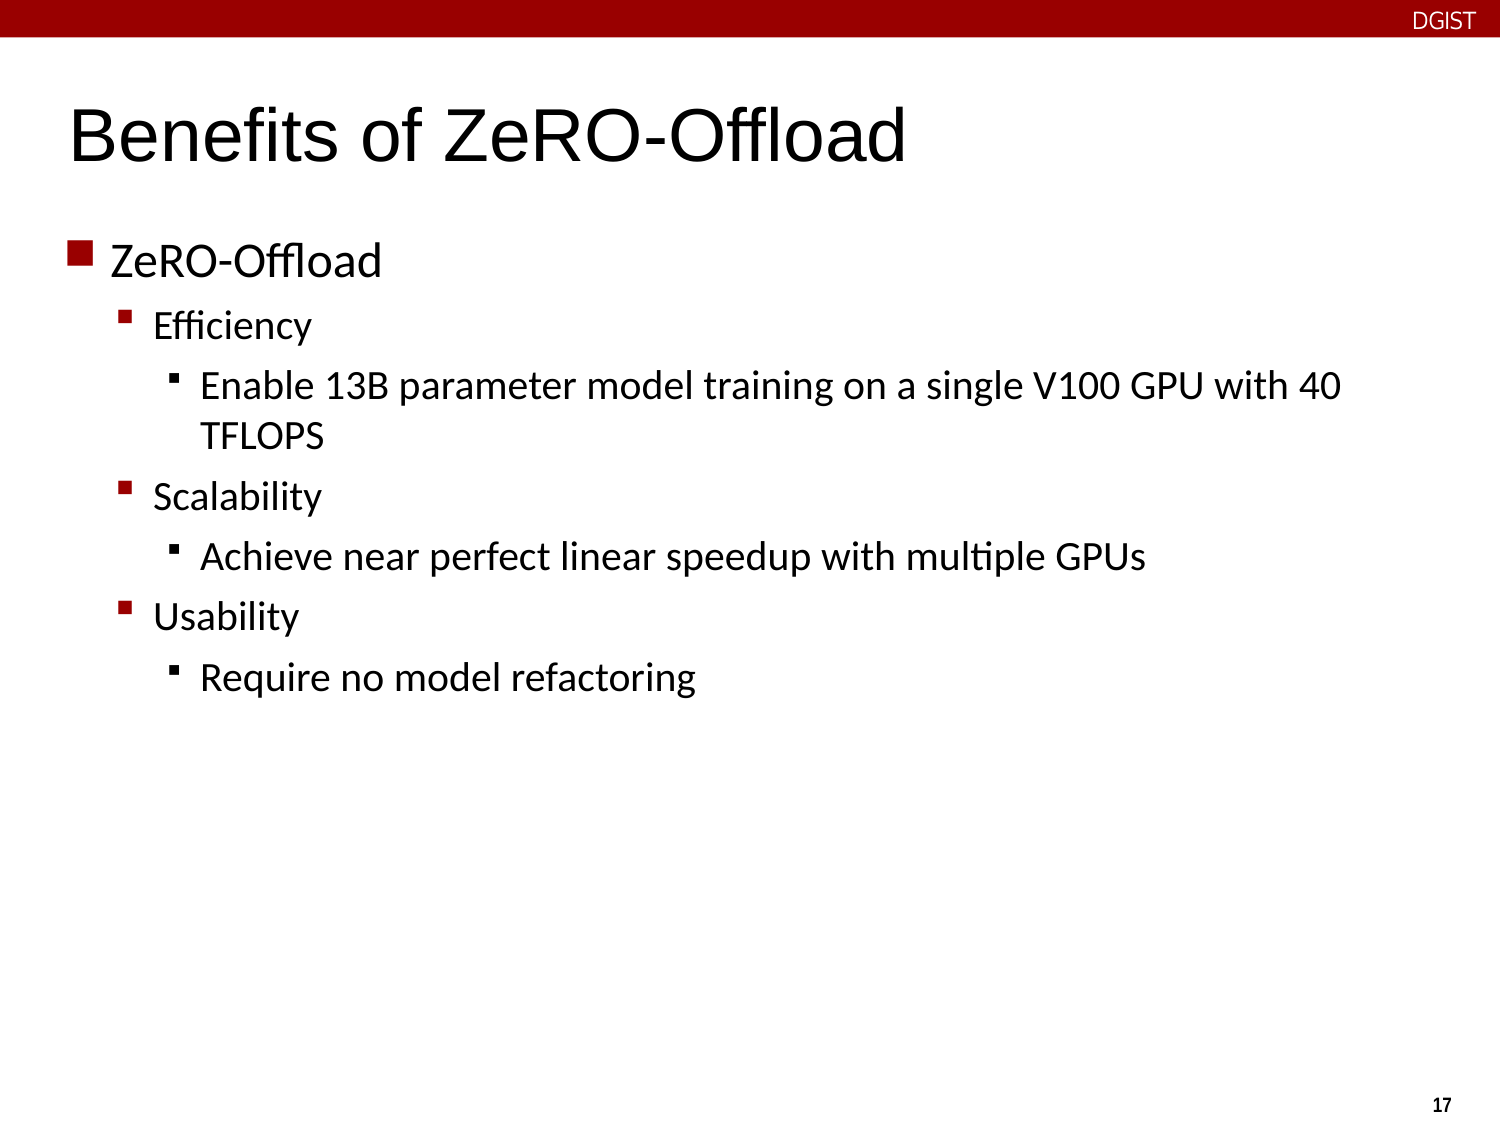

DGIST
# Benefits of ZeRO-Offload
ZeRO-Offload
Efficiency
Enable 13B parameter model training on a single V100 GPU with 40 TFLOPS
Scalability
Achieve near perfect linear speedup with multiple GPUs
Usability
Require no model refactoring